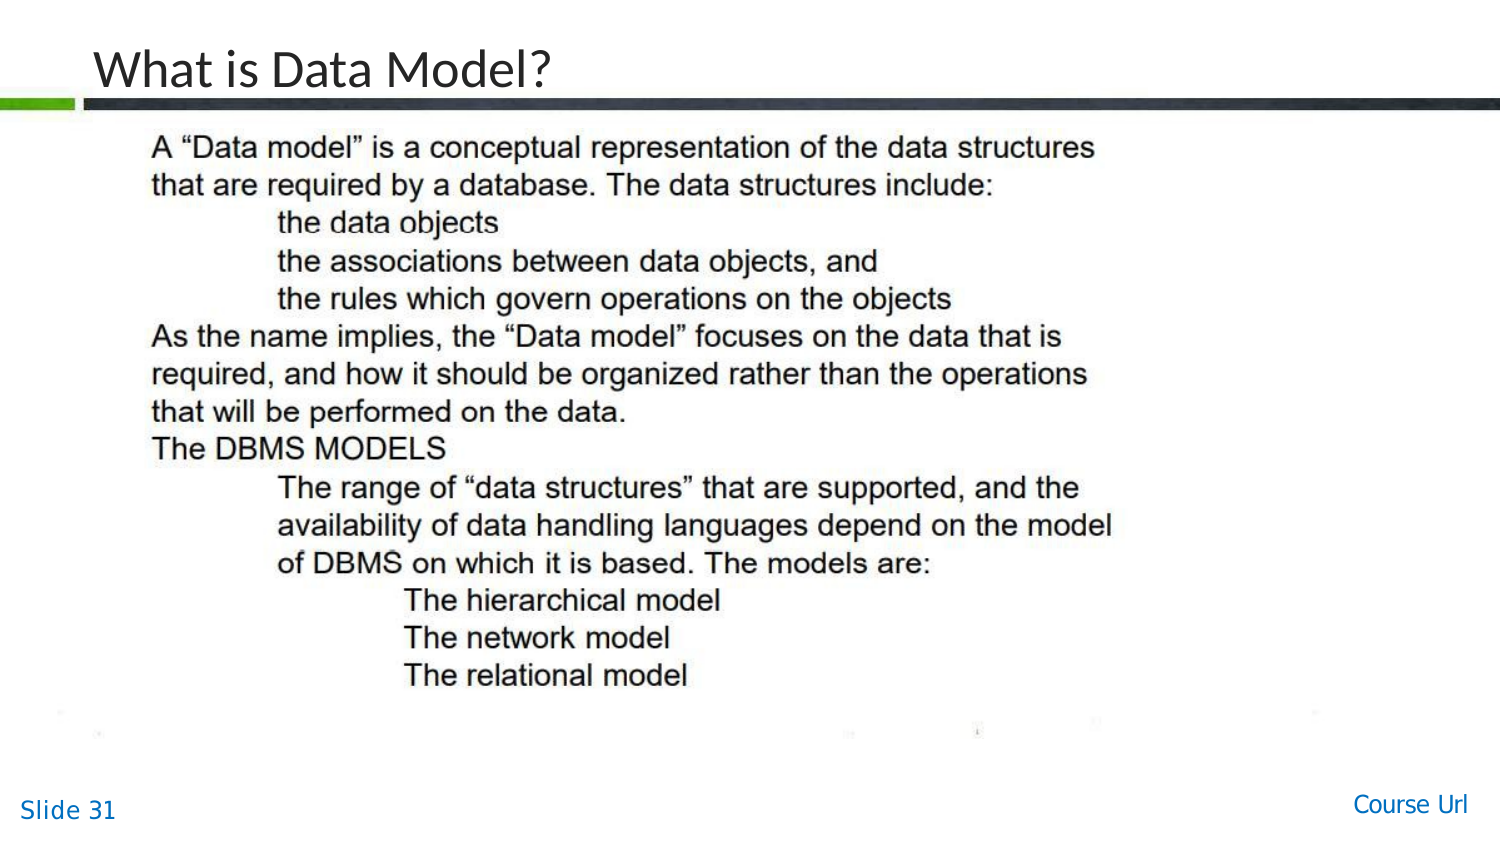

# What is Data Model?

Course Url
Slide 31